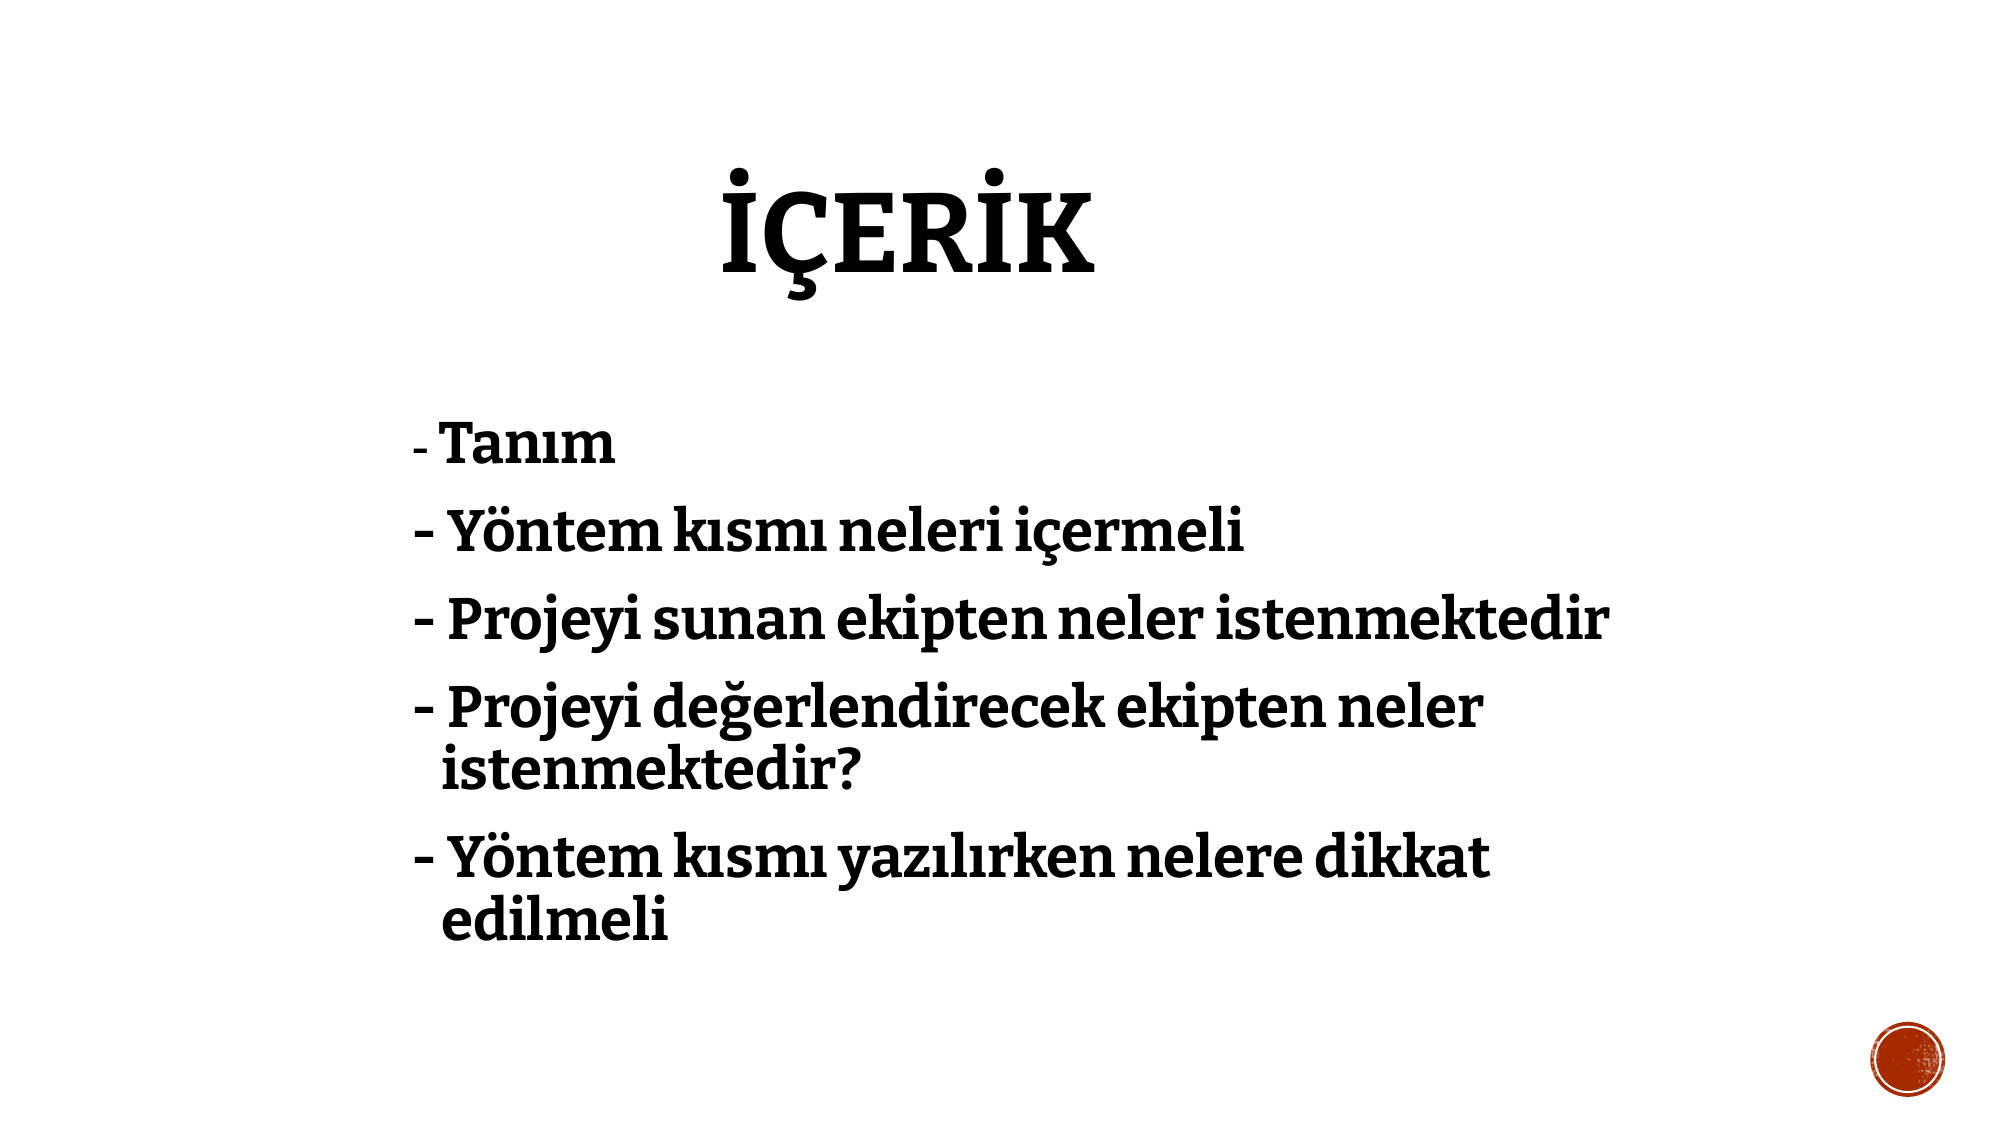

# İÇERİK
- Tanım
- Yöntem kısmı neleri içermeli
- Projeyi sunan ekipten neler istenmektedir
- Projeyi değerlendirecek ekipten neler istenmektedir?
- Yöntem kısmı yazılırken nelere dikkat edilmeli